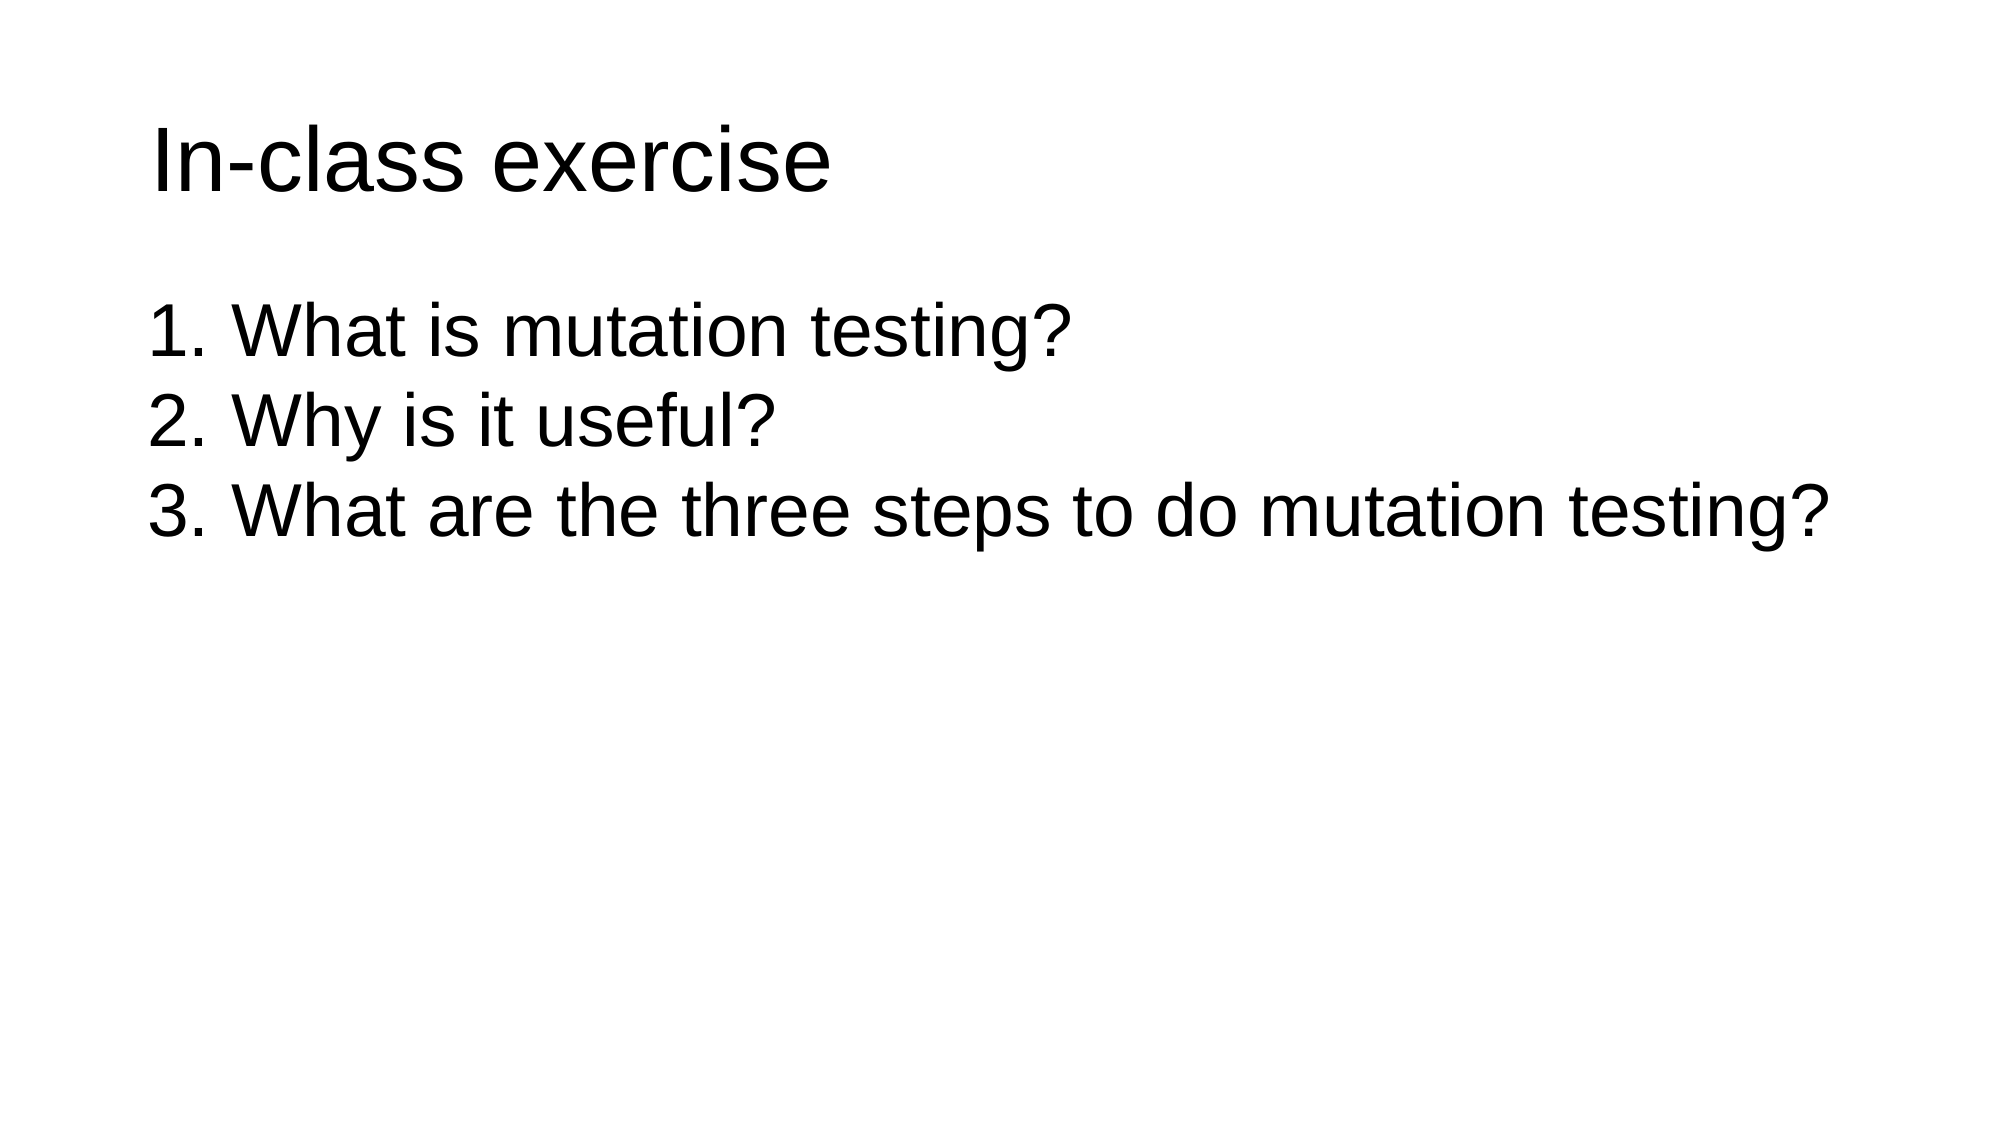

# In-class exercise
What is mutation testing?
Why is it useful?
What are the three steps to do mutation testing?